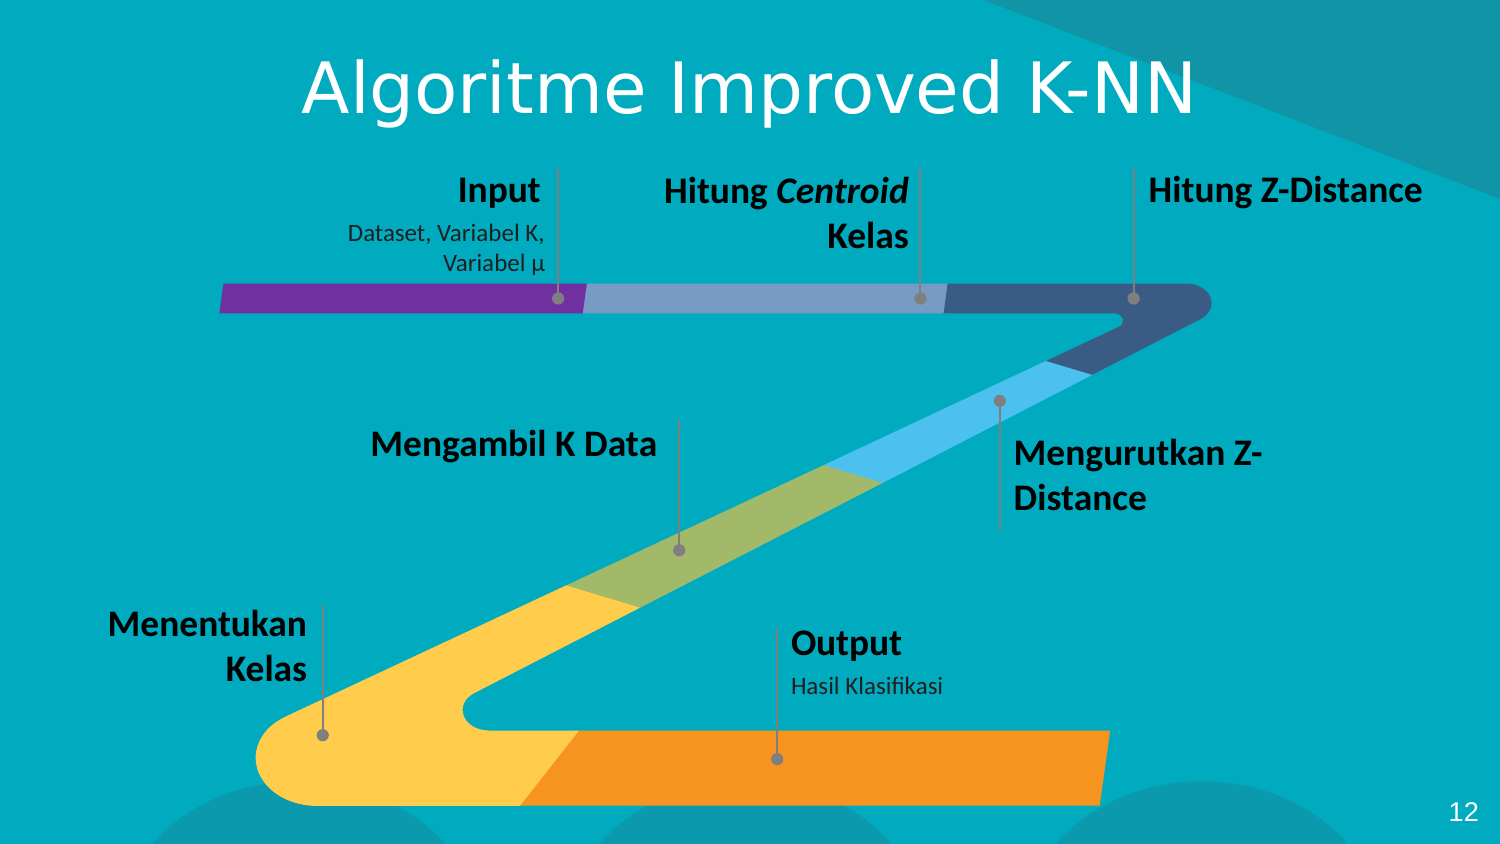

# Algoritme Improved K-NN
Input
Dataset, Variabel K,
Variabel μ
Hitung Z-Distance
Hitung Centroid Kelas

Mengambil K Data
Mengurutkan Z-Distance

Menentukan Kelas
Output
Hasil Klasifikasi

12